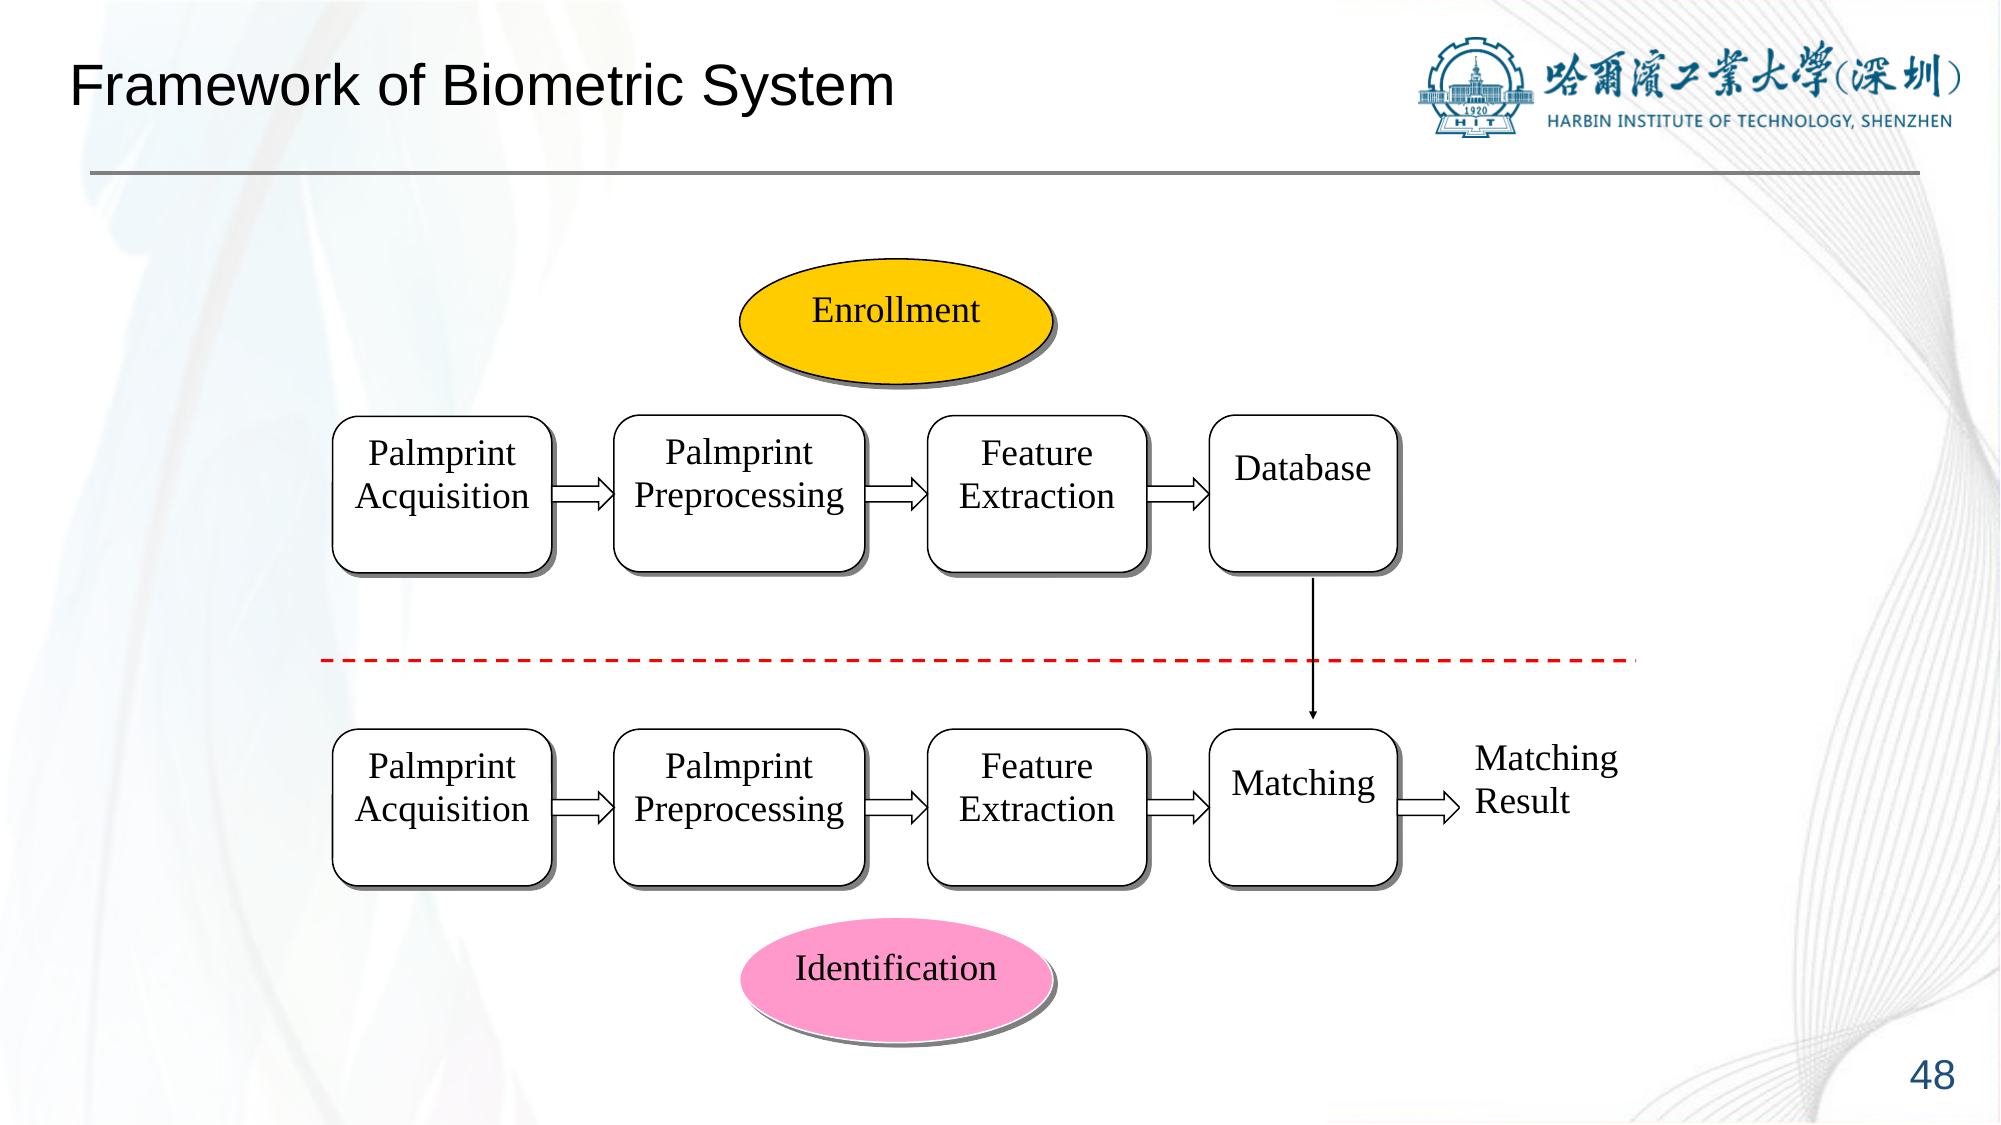

# Framework of Biometric System
Enrollment
Palmprint
Preprocessing
Database
Feature
Extraction
Palmprint
Acquisition

Matching Result
Palmprint
Acquisition
Palmprint
Preprocessing
Feature
Extraction
Matching

Identification
48